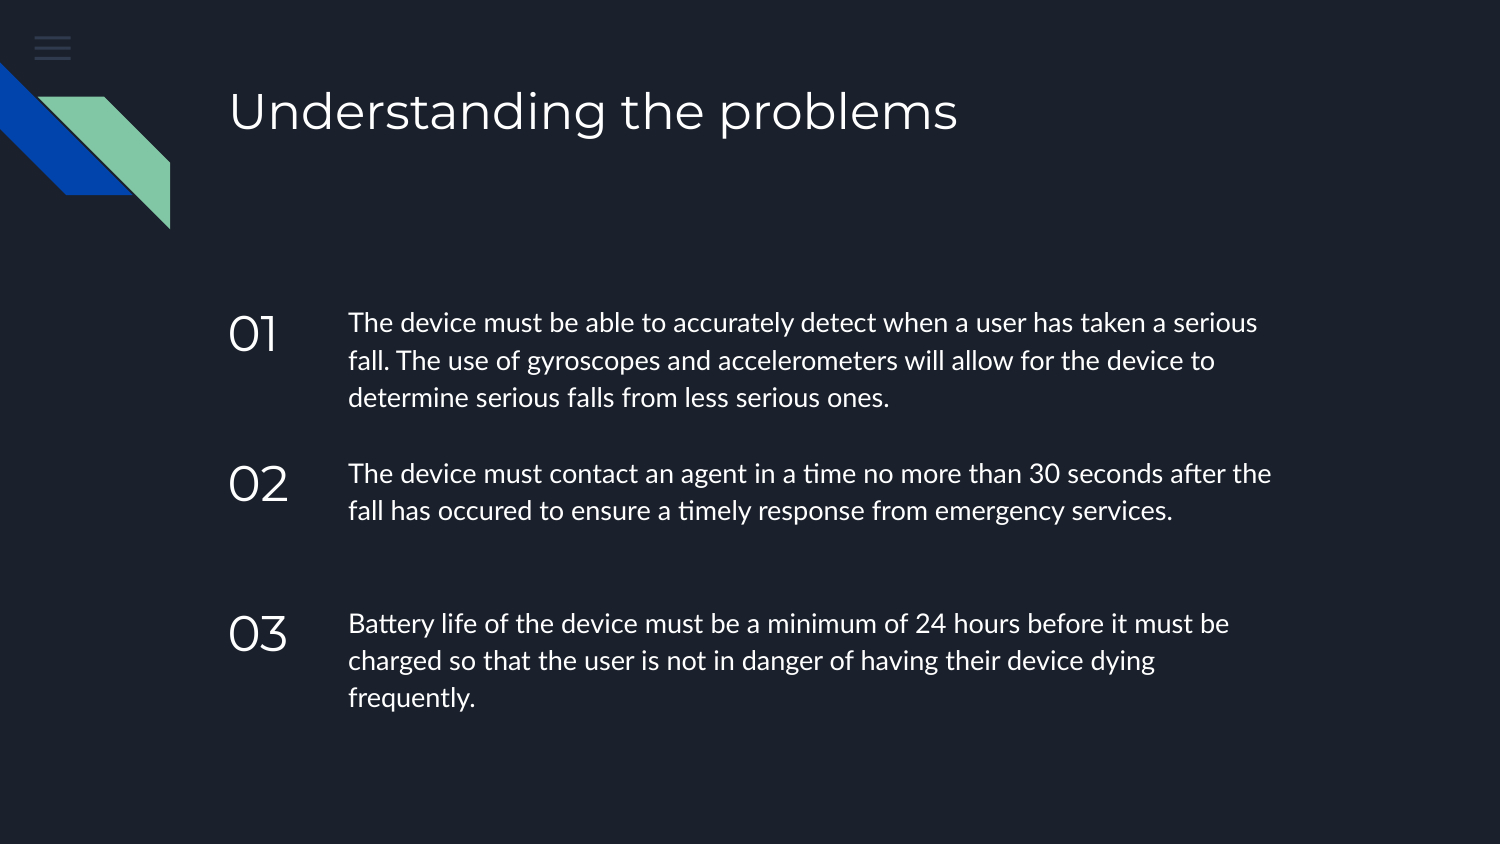

# Understanding the problems
01

The device must be able to accurately detect when a user has taken a serious fall. The use of gyroscopes and accelerometers will allow for the device to determine serious falls from less serious ones.
02

The device must contact an agent in a time no more than 30 seconds after the fall has occured to ensure a timely response from emergency services.
03
Battery life of the device must be a minimum of 24 hours before it must be charged so that the user is not in danger of having their device dying frequently.